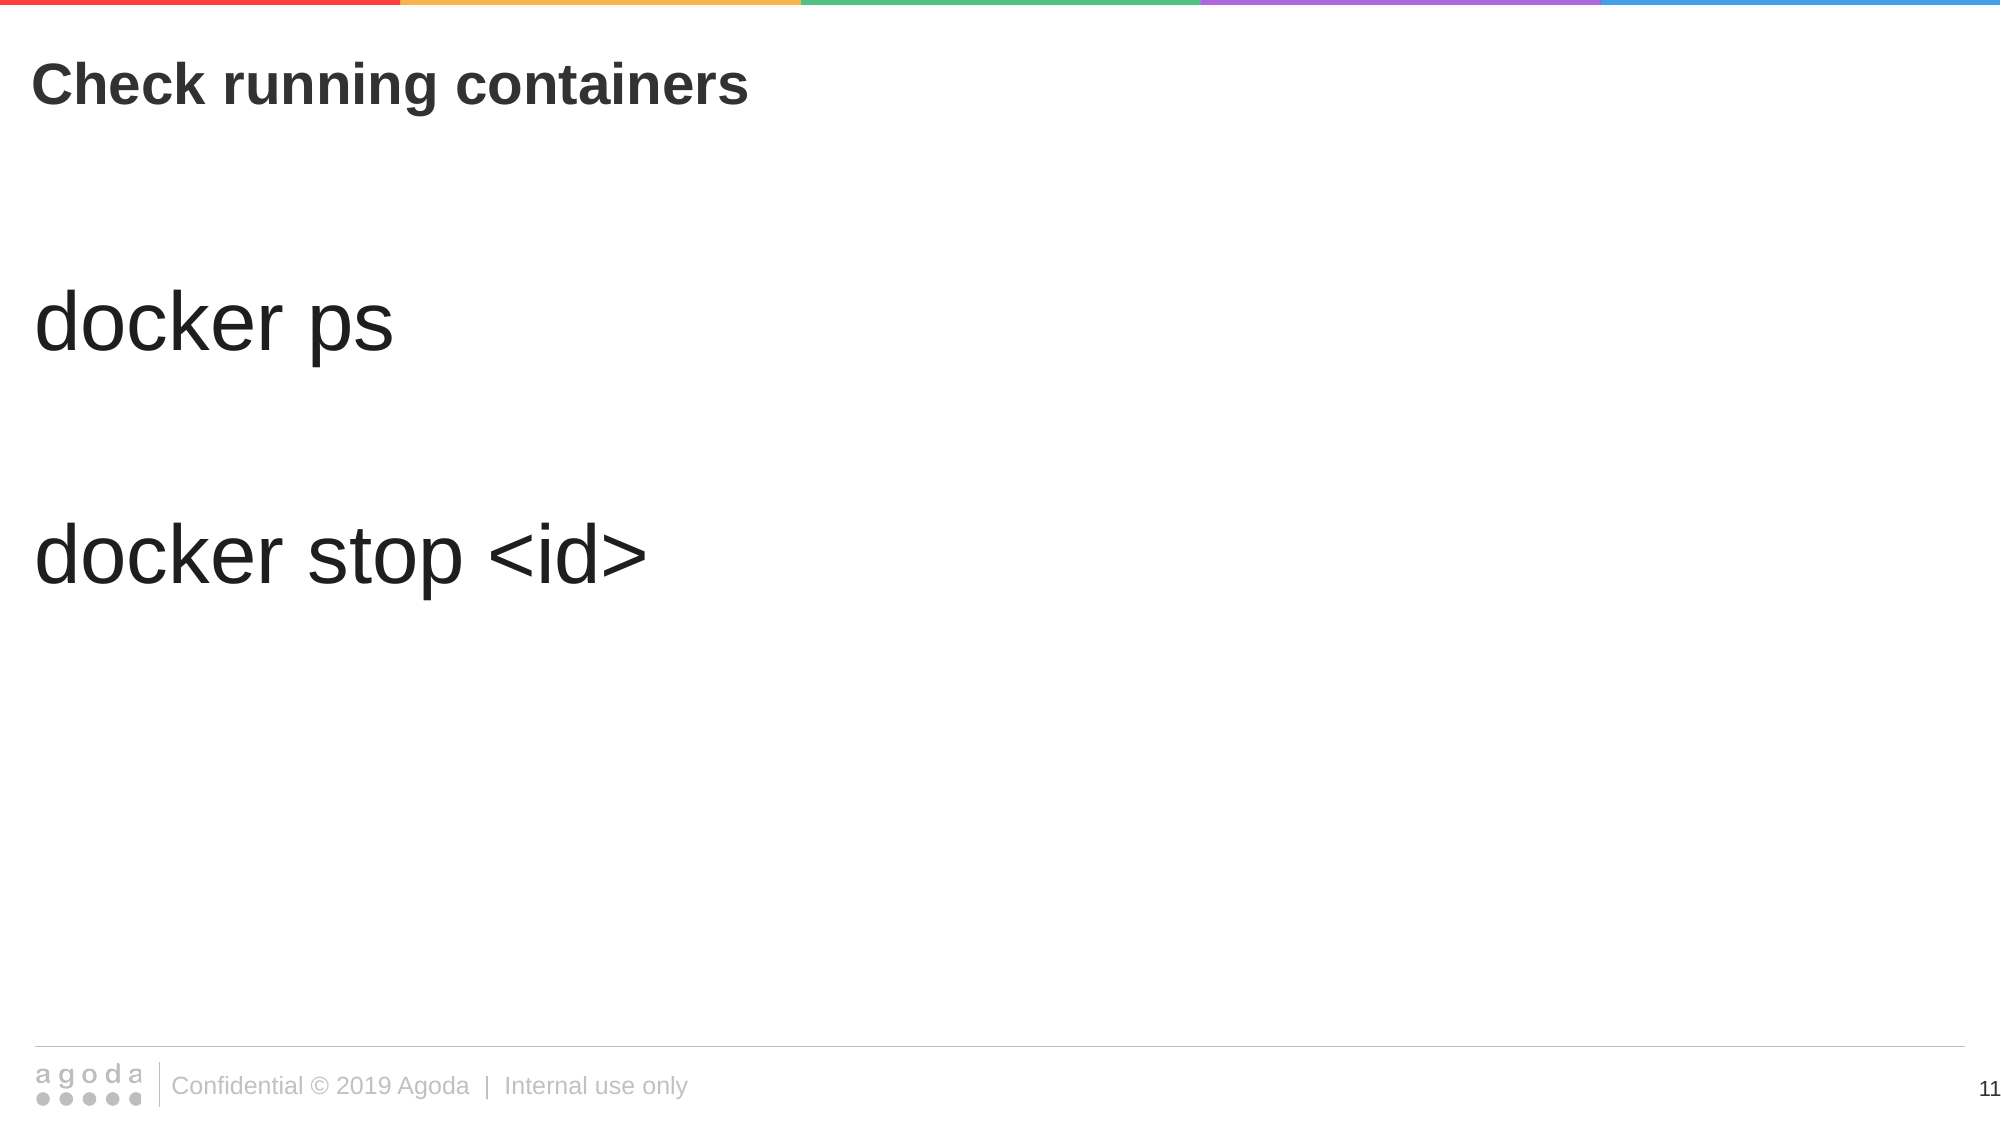

Check running containers

docker ps

docker stop <id>